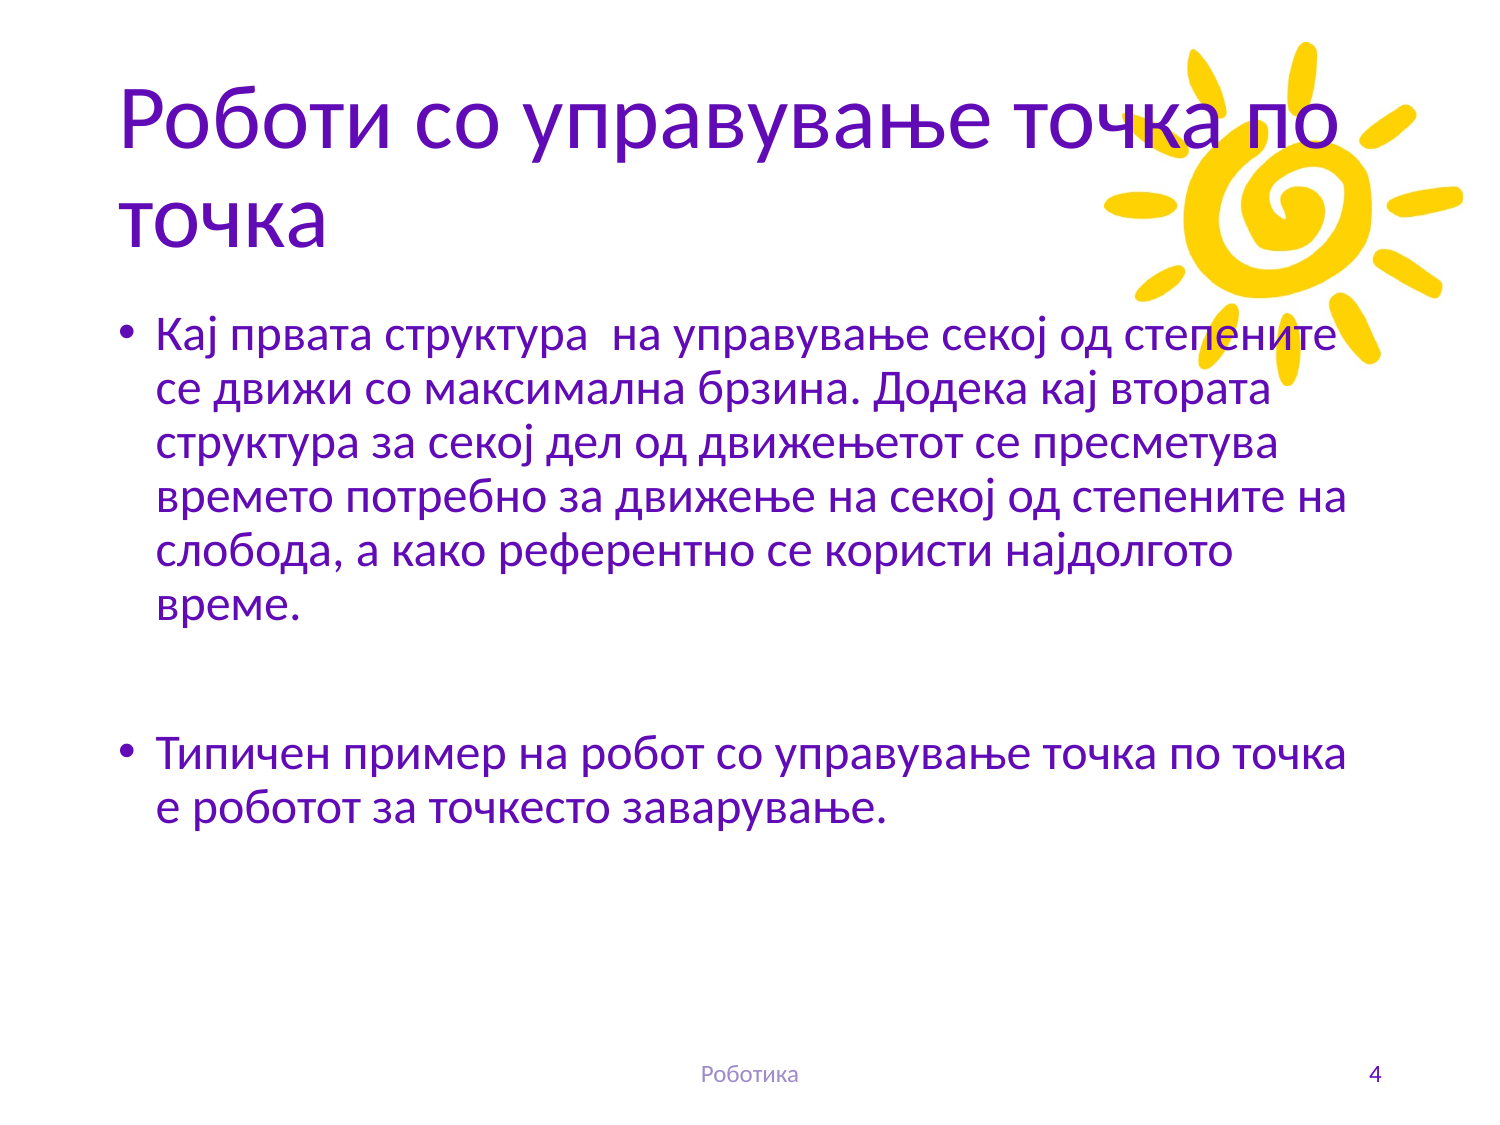

# Роботи со управување точка по точка
Кај првата структура  на управување секој од степените се движи со максимална брзина. Додека кај втората структура за секој дел од движењетот се пресметува времето потребно за движење на секој од степените на слобода, а како референтно се користи најдолгото време.

Типичен пример на робот со управување точка по точка е роботот за точкесто заварување.
Роботика
4